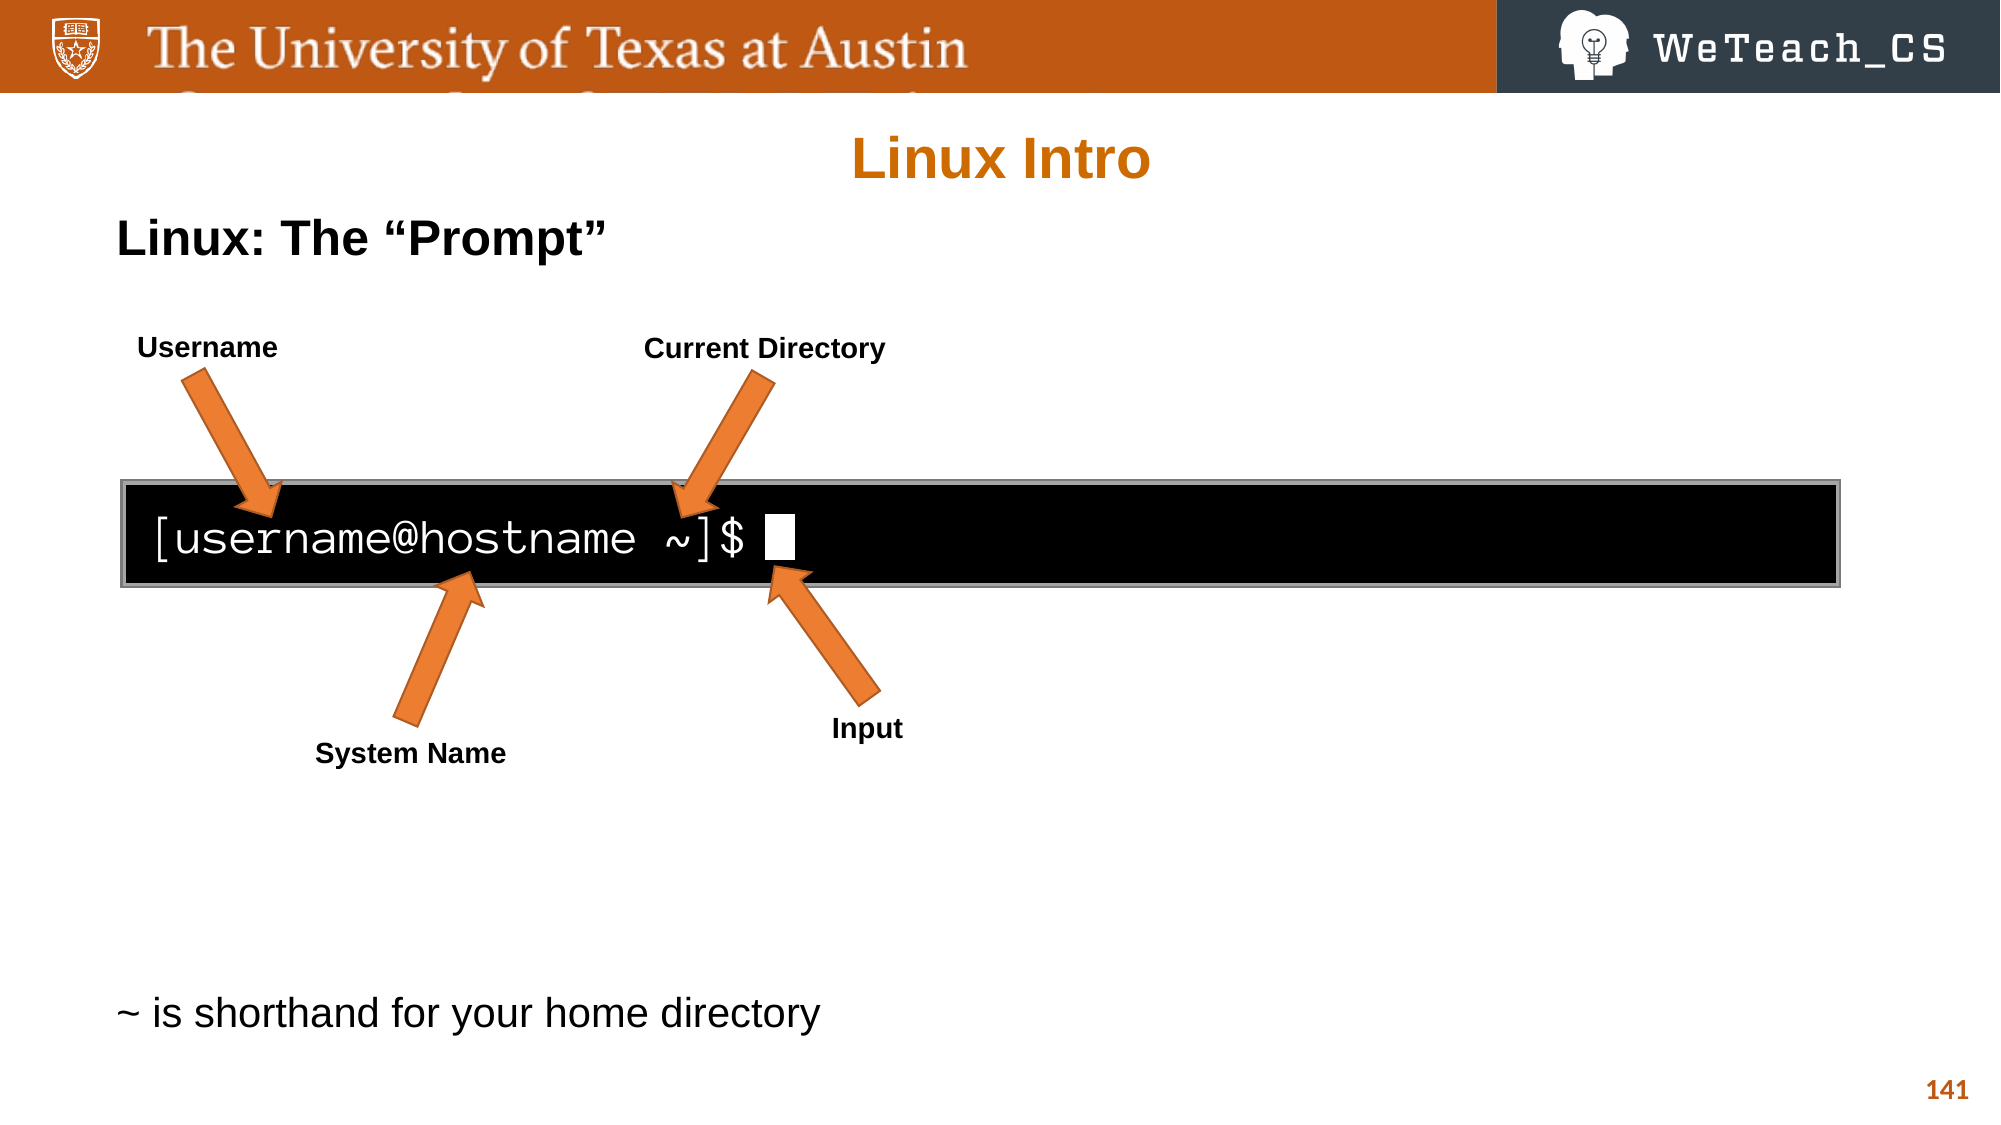

Linux Intro
Linux: The “Prompt”

~ is shorthand for your home directory
Username
Current Directory

[username@hostname ~]$

Input
System Name